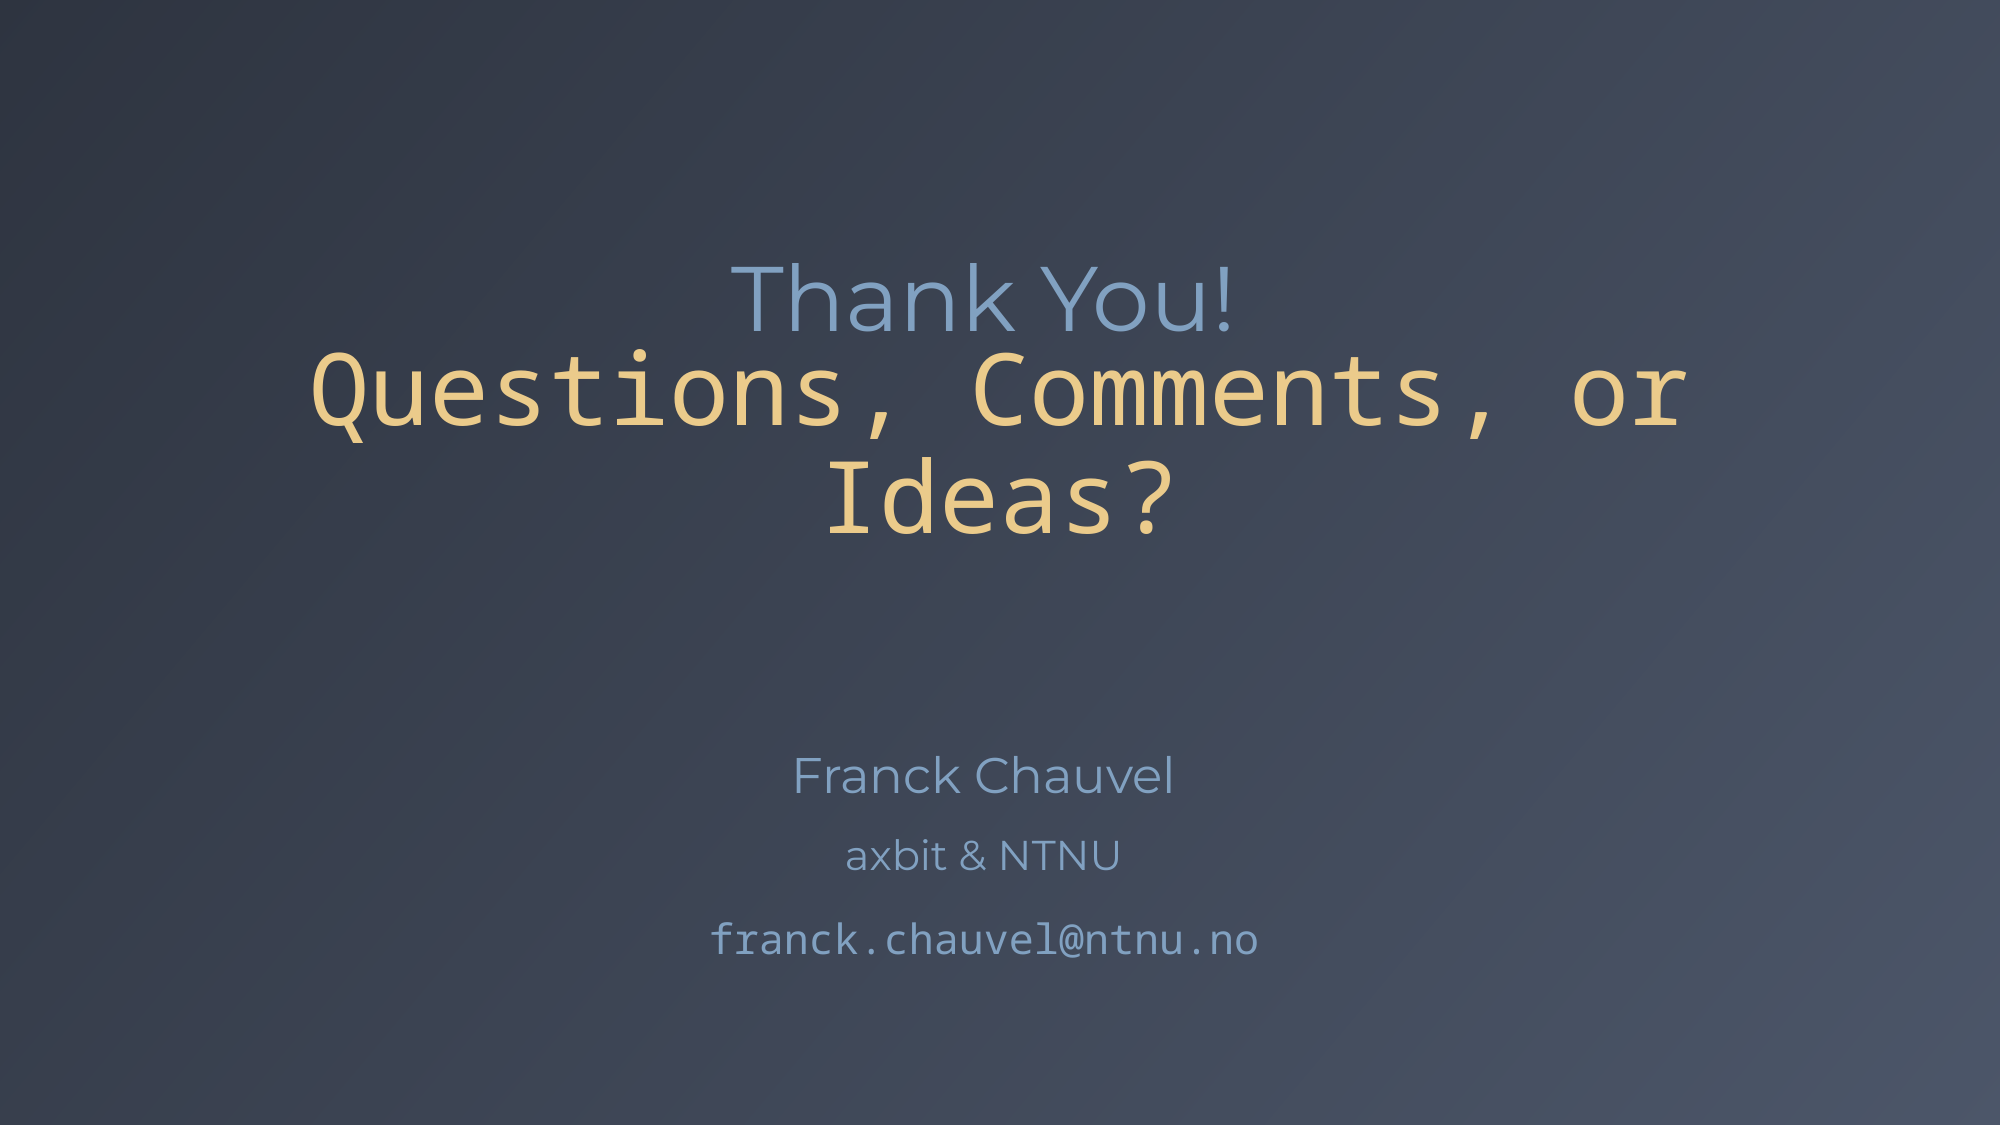

# Questions, Comments, or Ideas?
Franck Chauvel
axbit & NTNU
franck.chauvel@ntnu.no